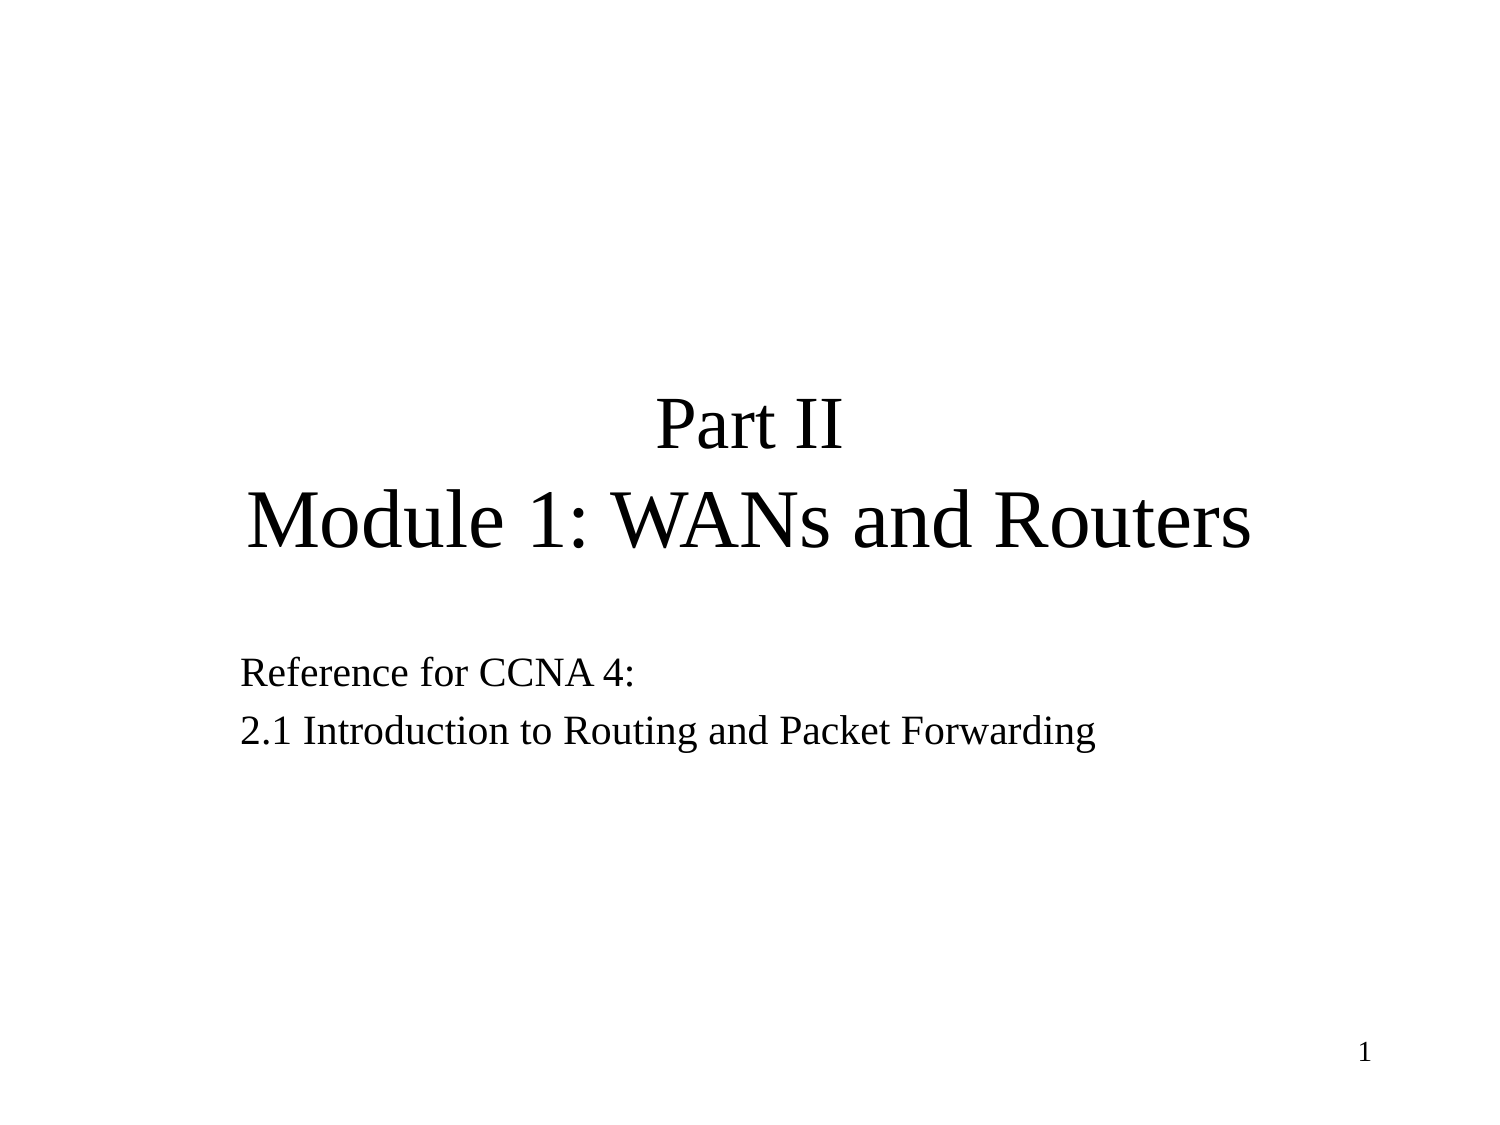

# Part II Module 1: WANs and Routers
Reference for CCNA 4:
2.1 Introduction to Routing and Packet Forwarding
1